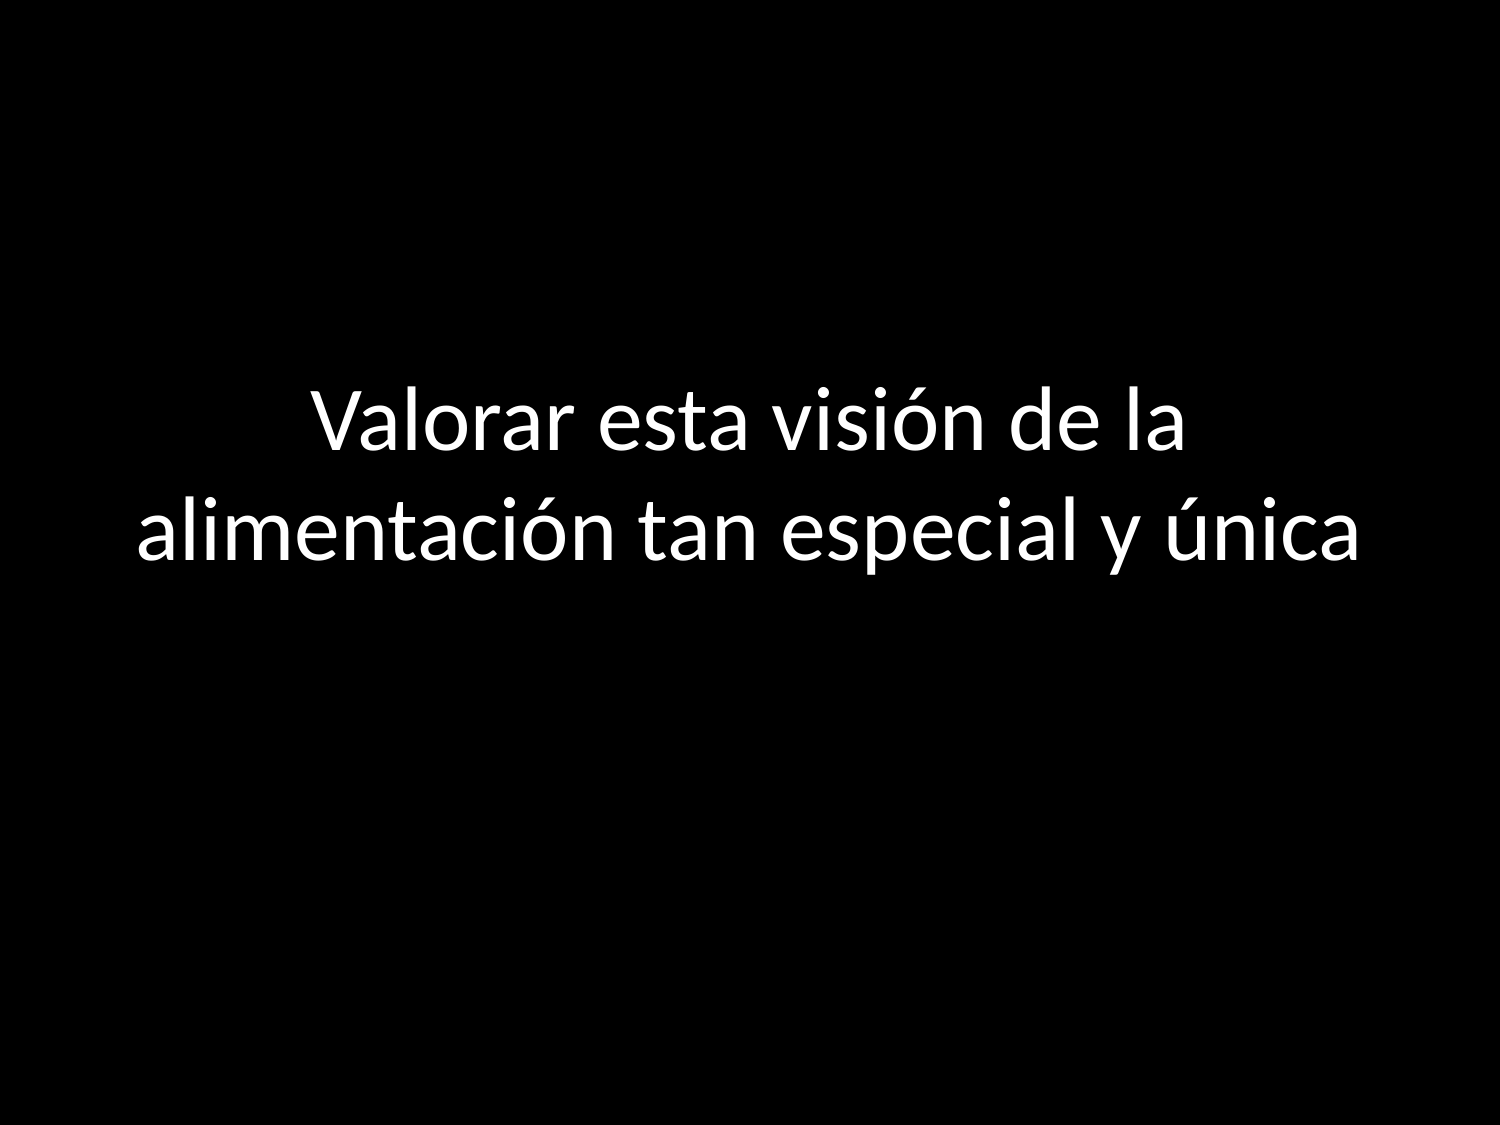

# Valorar esta visión de la alimentación tan especial y única